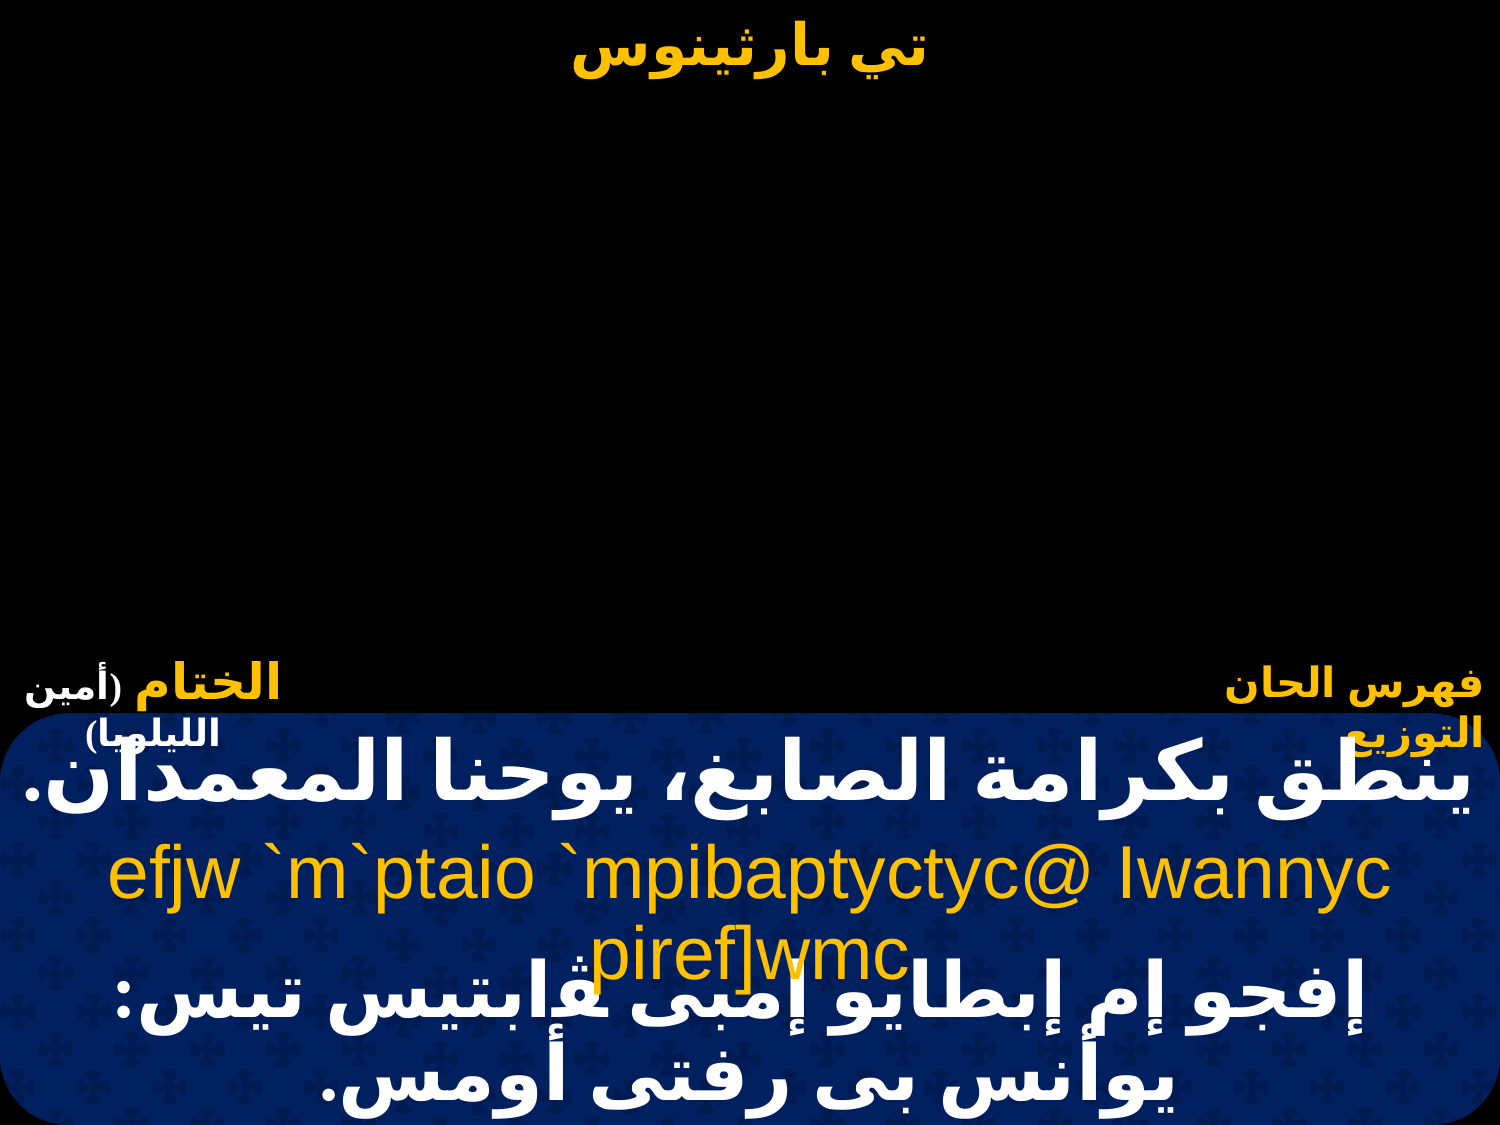

# ينطق بكرامة الصابغ، يوحنا المعمدان.
efjw `m`ptaio `mpibaptyctyc@ Iwannyc piref]wmc
 إفجو إم إبطايو إمبى ﭭابتيس تيس: يوأنس بى رفتى أومس.